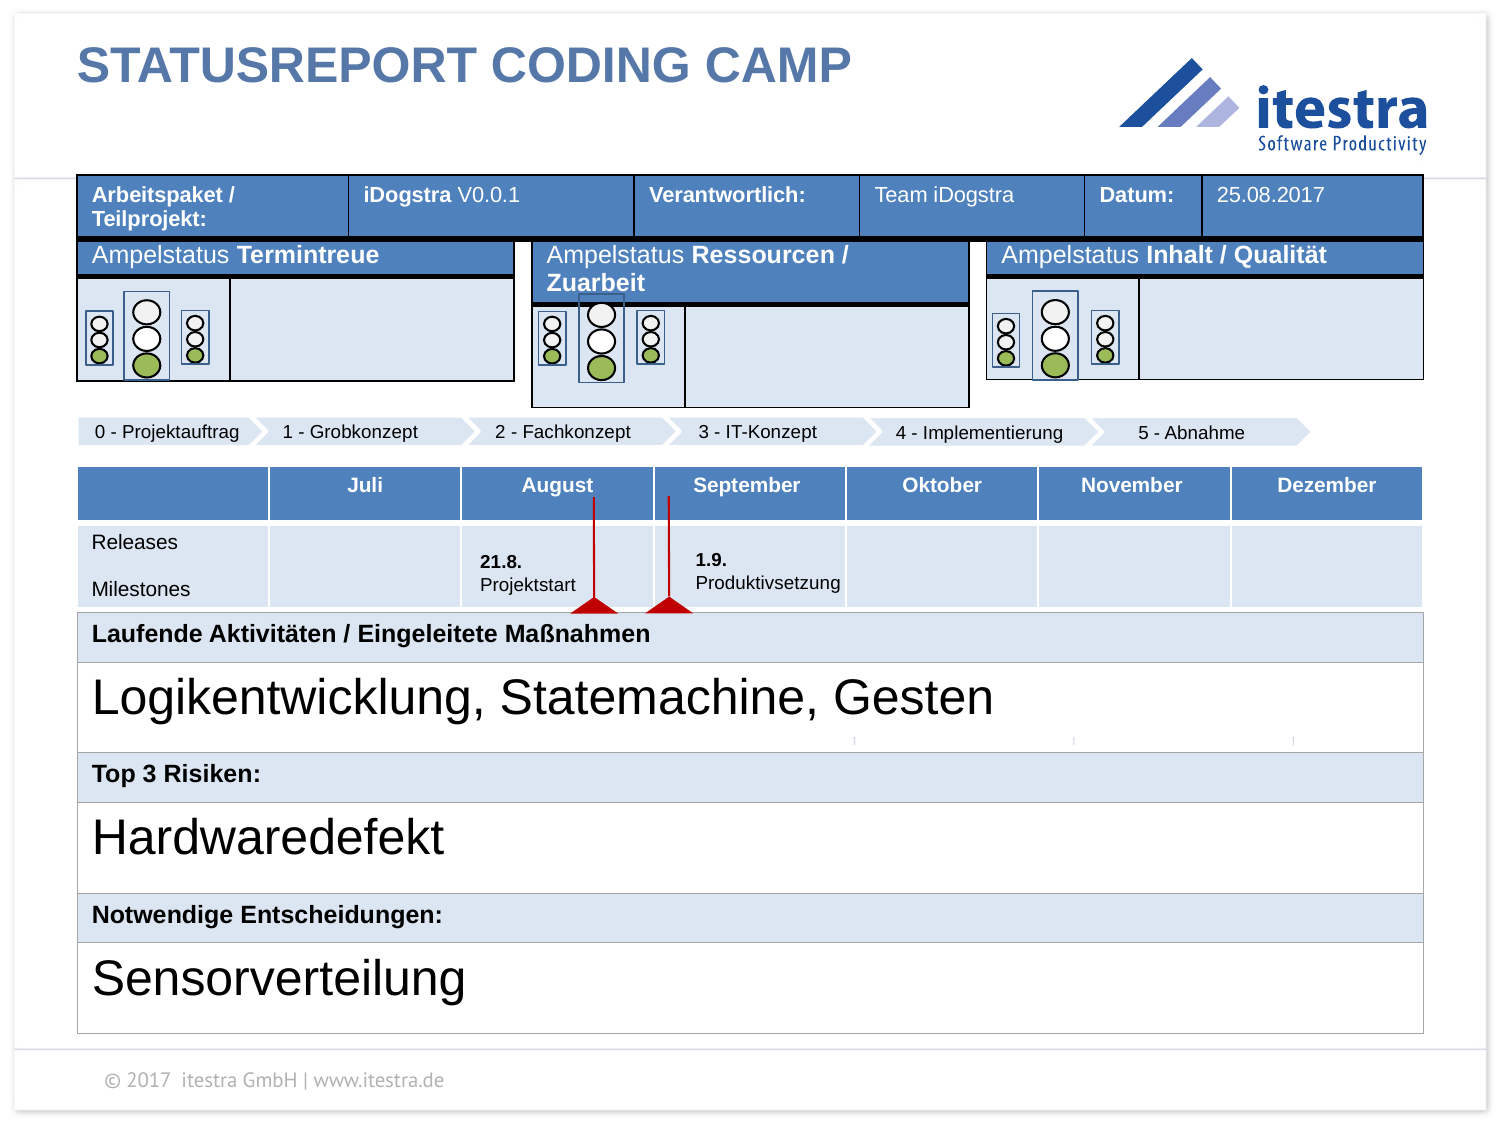

Statusreport Coding Camp
| Arbeitspaket / Teilprojekt: | iDogstra V0.0.1 | Verantwortlich: | Team iDogstra | Datum: | 25.08.2017 |
| --- | --- | --- | --- | --- | --- |
| Ampelstatus Termintreue |  |
| --- | --- |
|  |  |
| Ampelstatus Ressourcen / Zuarbeit |  |
| --- | --- |
|  |  |
| Ampelstatus Inhalt / Qualität |  |
| --- | --- |
|  |  |

0 - Projektauftrag
1 - Grobkonzept
2 - Fachkonzept
3 - IT-Konzept
4 - Implementierung
5 - Abnahme
|  | Juli | August | September | Oktober | November | Dezember |
| --- | --- | --- | --- | --- | --- | --- |
| Releases Milestones |  |  |  |  |  |  |

1.9.
Produktivsetzung
21.8.
Projektstart

| Laufende Aktivitäten / Eingeleitete Maßnahmen |
| --- |
| Logikentwicklung, Statemachine, Gesten |
| Top 3 Risiken: |
| Hardwaredefekt |
| Notwendige Entscheidungen: |
| Sensorverteilung |